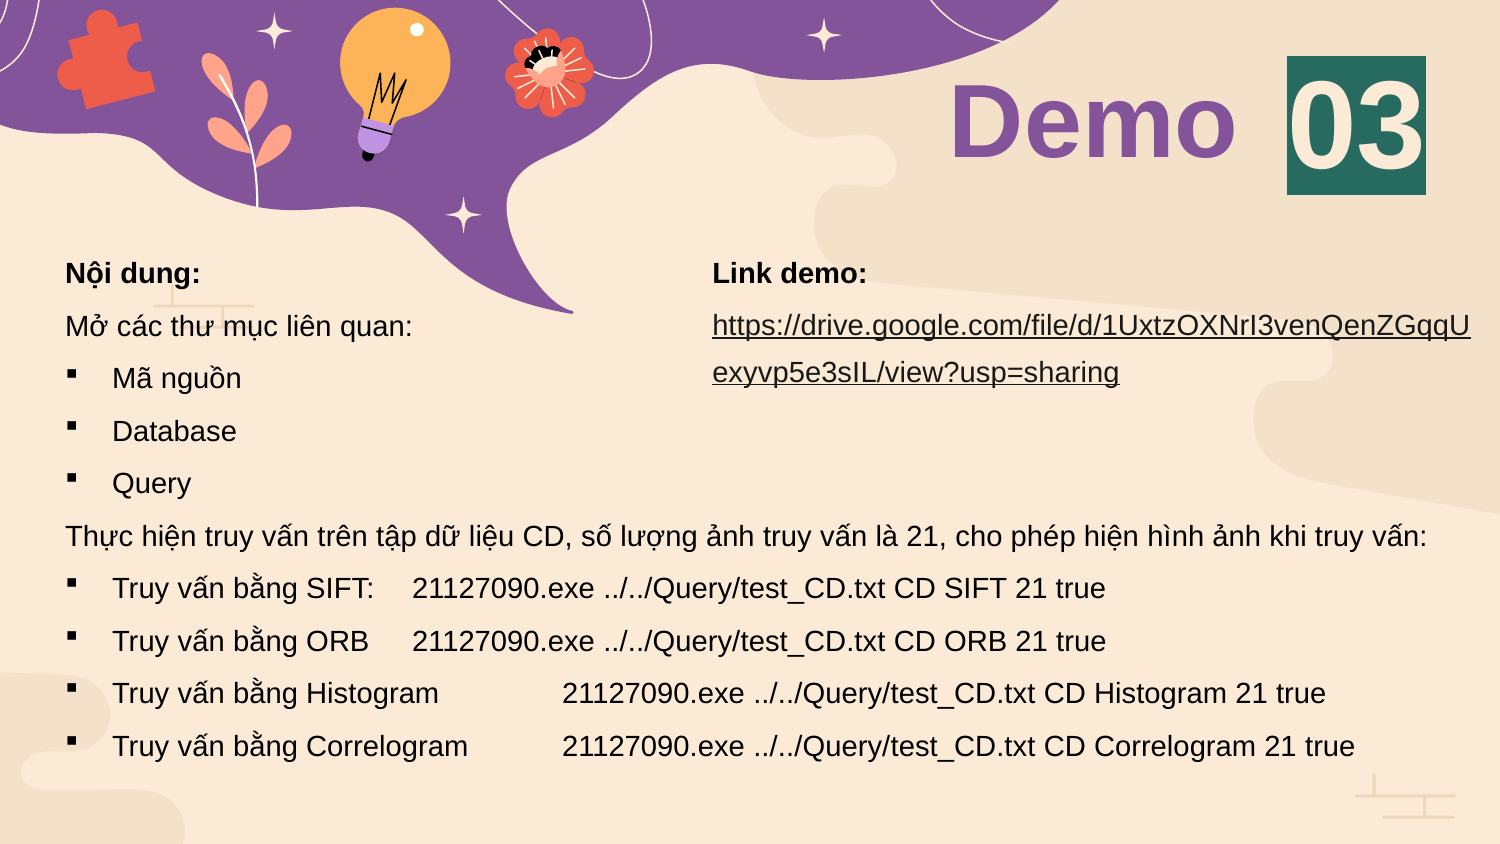

03
Demo
Link demo: https://drive.google.com/file/d/1UxtzOXNrI3venQenZGqqUexyvp5e3sIL/view?usp=sharing
Nội dung:
Mở các thư mục liên quan:
Mã nguồn
Database
Query
Thực hiện truy vấn trên tập dữ liệu CD, số lượng ảnh truy vấn là 21, cho phép hiện hình ảnh khi truy vấn:
Truy vấn bằng SIFT: 	21127090.exe ../../Query/test_CD.txt CD SIFT 21 true
Truy vấn bằng ORB 	21127090.exe ../../Query/test_CD.txt CD ORB 21 true
Truy vấn bằng Histogram	21127090.exe ../../Query/test_CD.txt CD Histogram 21 true
Truy vấn bằng Correlogram	21127090.exe ../../Query/test_CD.txt CD Correlogram 21 true